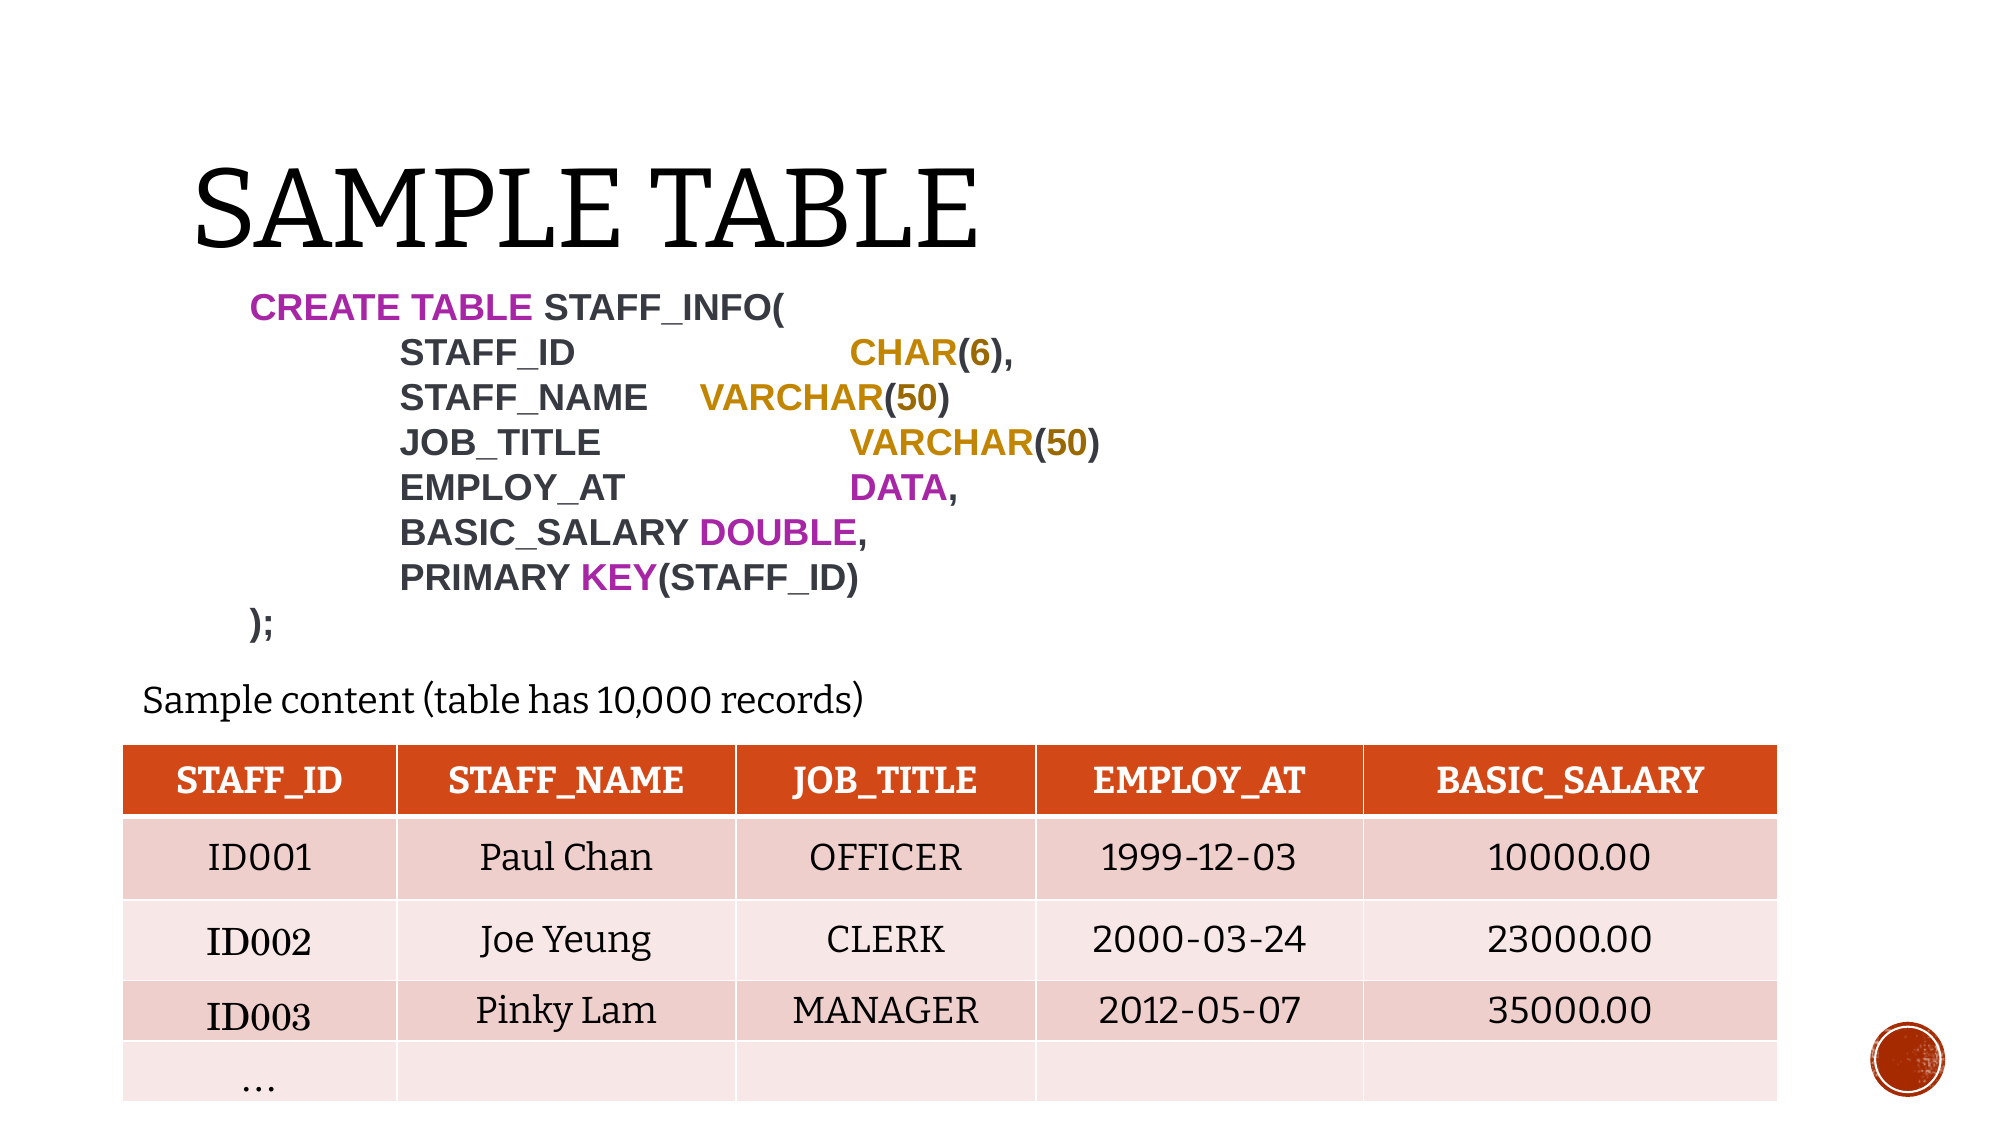

# Sample Table
CREATE TABLE STAFF_INFO(
	STAFF_ID 		CHAR(6),
	STAFF_NAME 	VARCHAR(50)
	JOB_TITLE 		VARCHAR(50)
	EMPLOY_AT 		DATA,
	BASIC_SALARY DOUBLE,
	PRIMARY KEY(STAFF_ID)
);
Sample content (table has 10,000 records)
| STAFF\_ID | STAFF\_NAME | JOB\_TITLE | EMPLOY\_AT | BASIC\_SALARY |
| --- | --- | --- | --- | --- |
| ID001 | Paul Chan | OFFICER | 1999-12-03 | 10000.00 |
| ID002 | Joe Yeung | CLERK | 2000-03-24 | 23000.00 |
| ID003 | Pinky Lam | MANAGER | 2012-05-07 | 35000.00 |
| … |  |  |  |  |